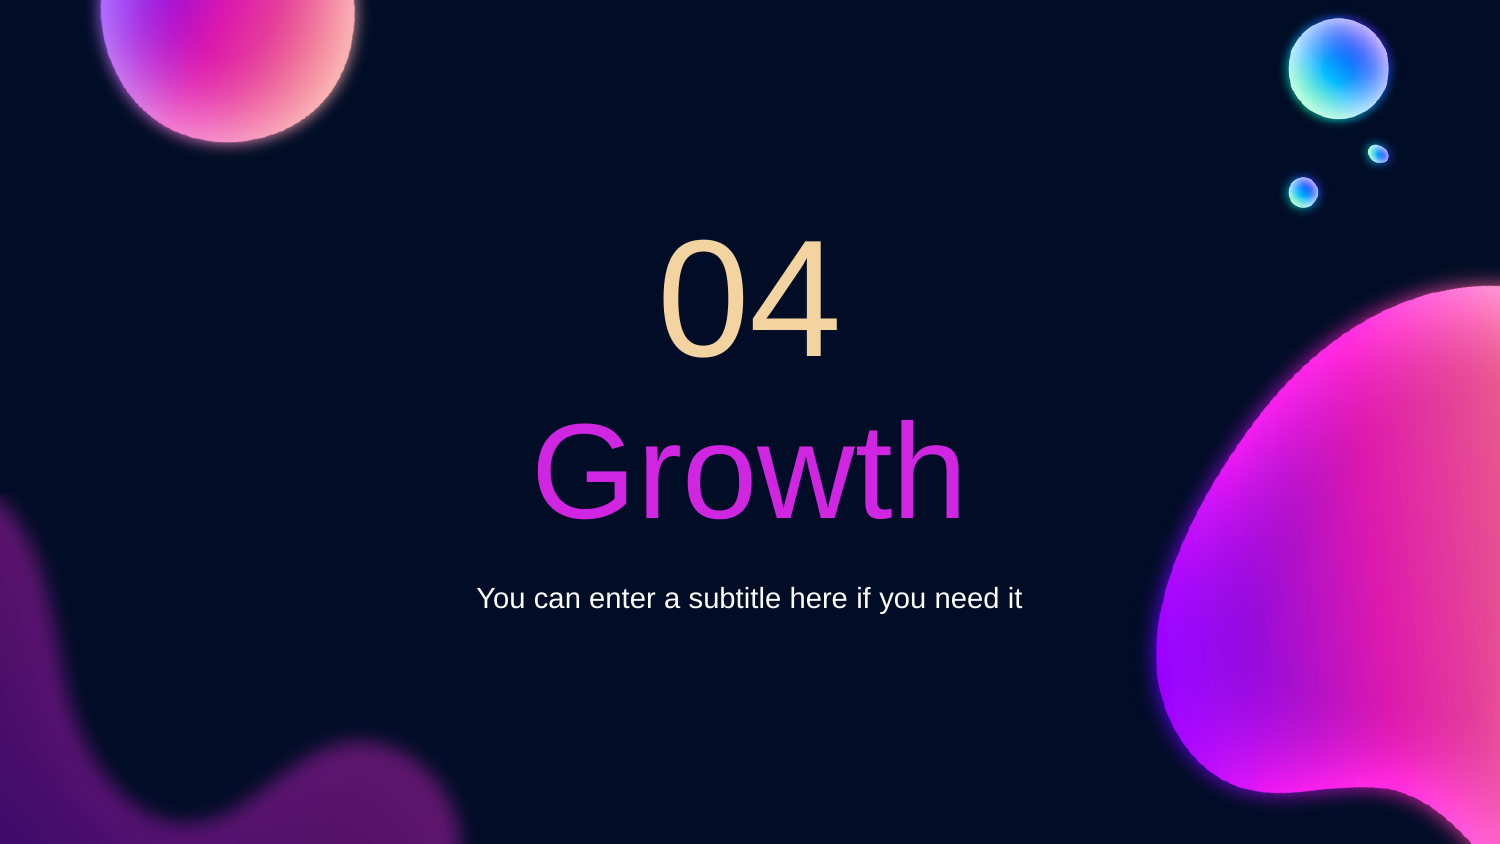

04
# Growth
You can enter a subtitle here if you need it